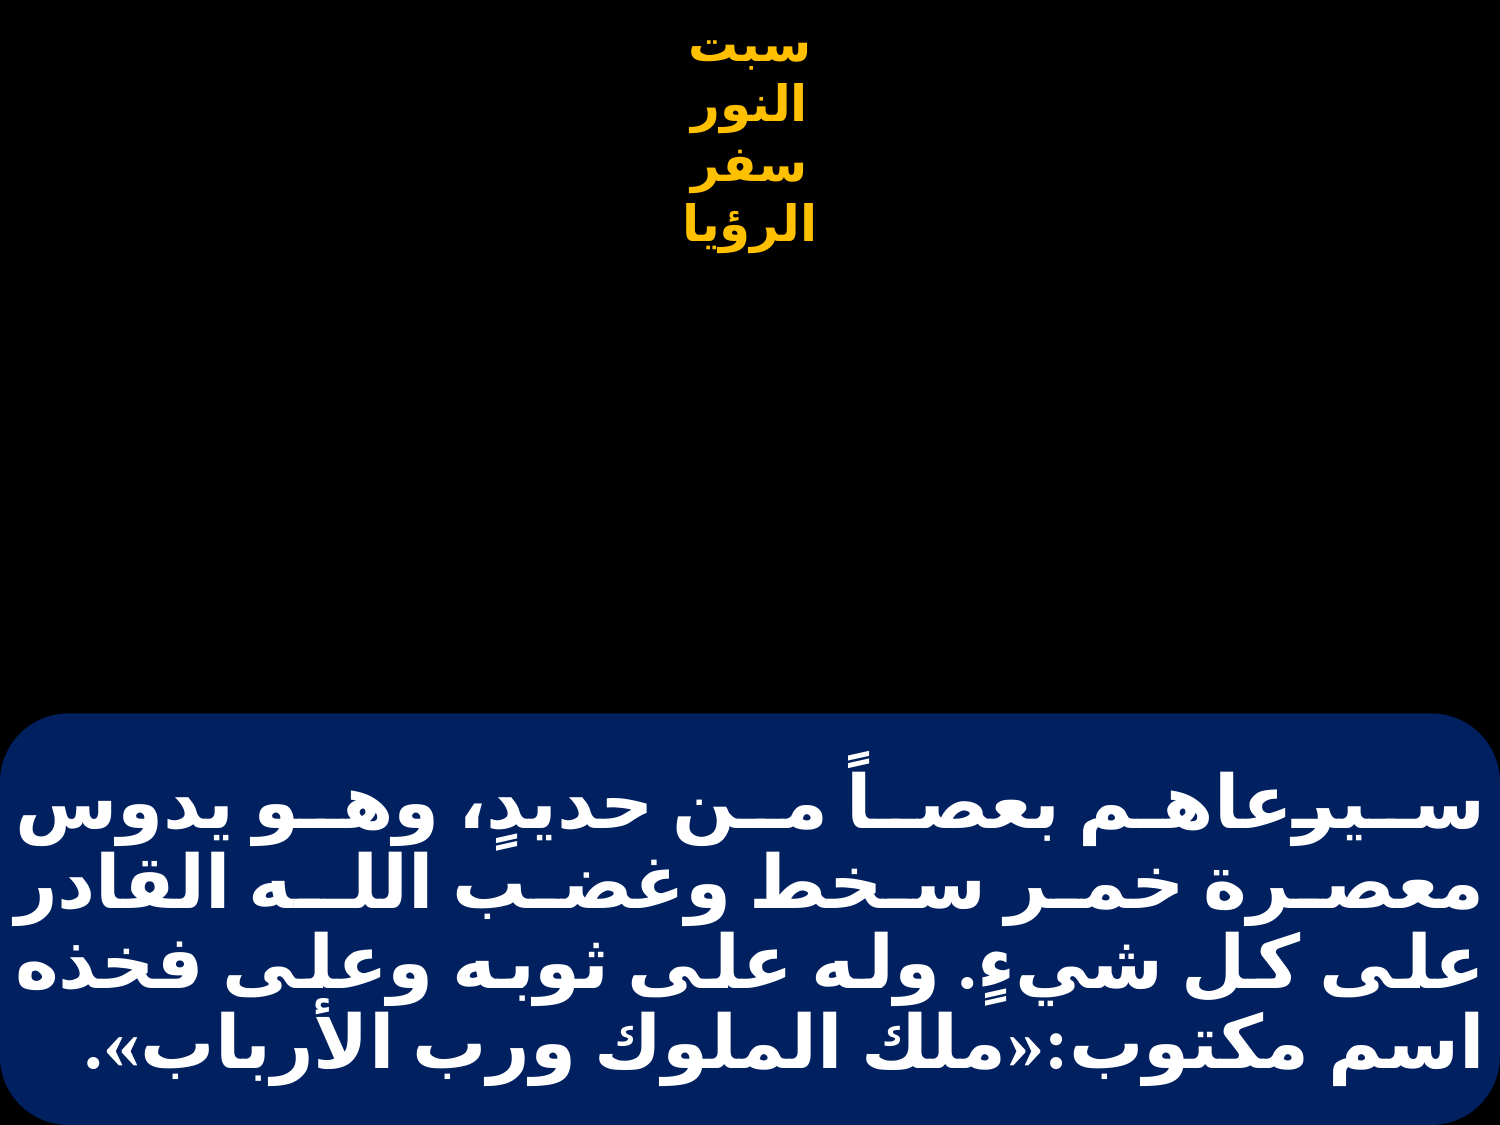

# سيرعاهـم بعصاً من حديدٍ، وهو يدوس معصرة خمر سخط وغضب اللـه القادر على كل شيءٍ. وله على ثوبه وعلى فخذه اسم مكتوب:«ملك الملوك ورب الأرباب».